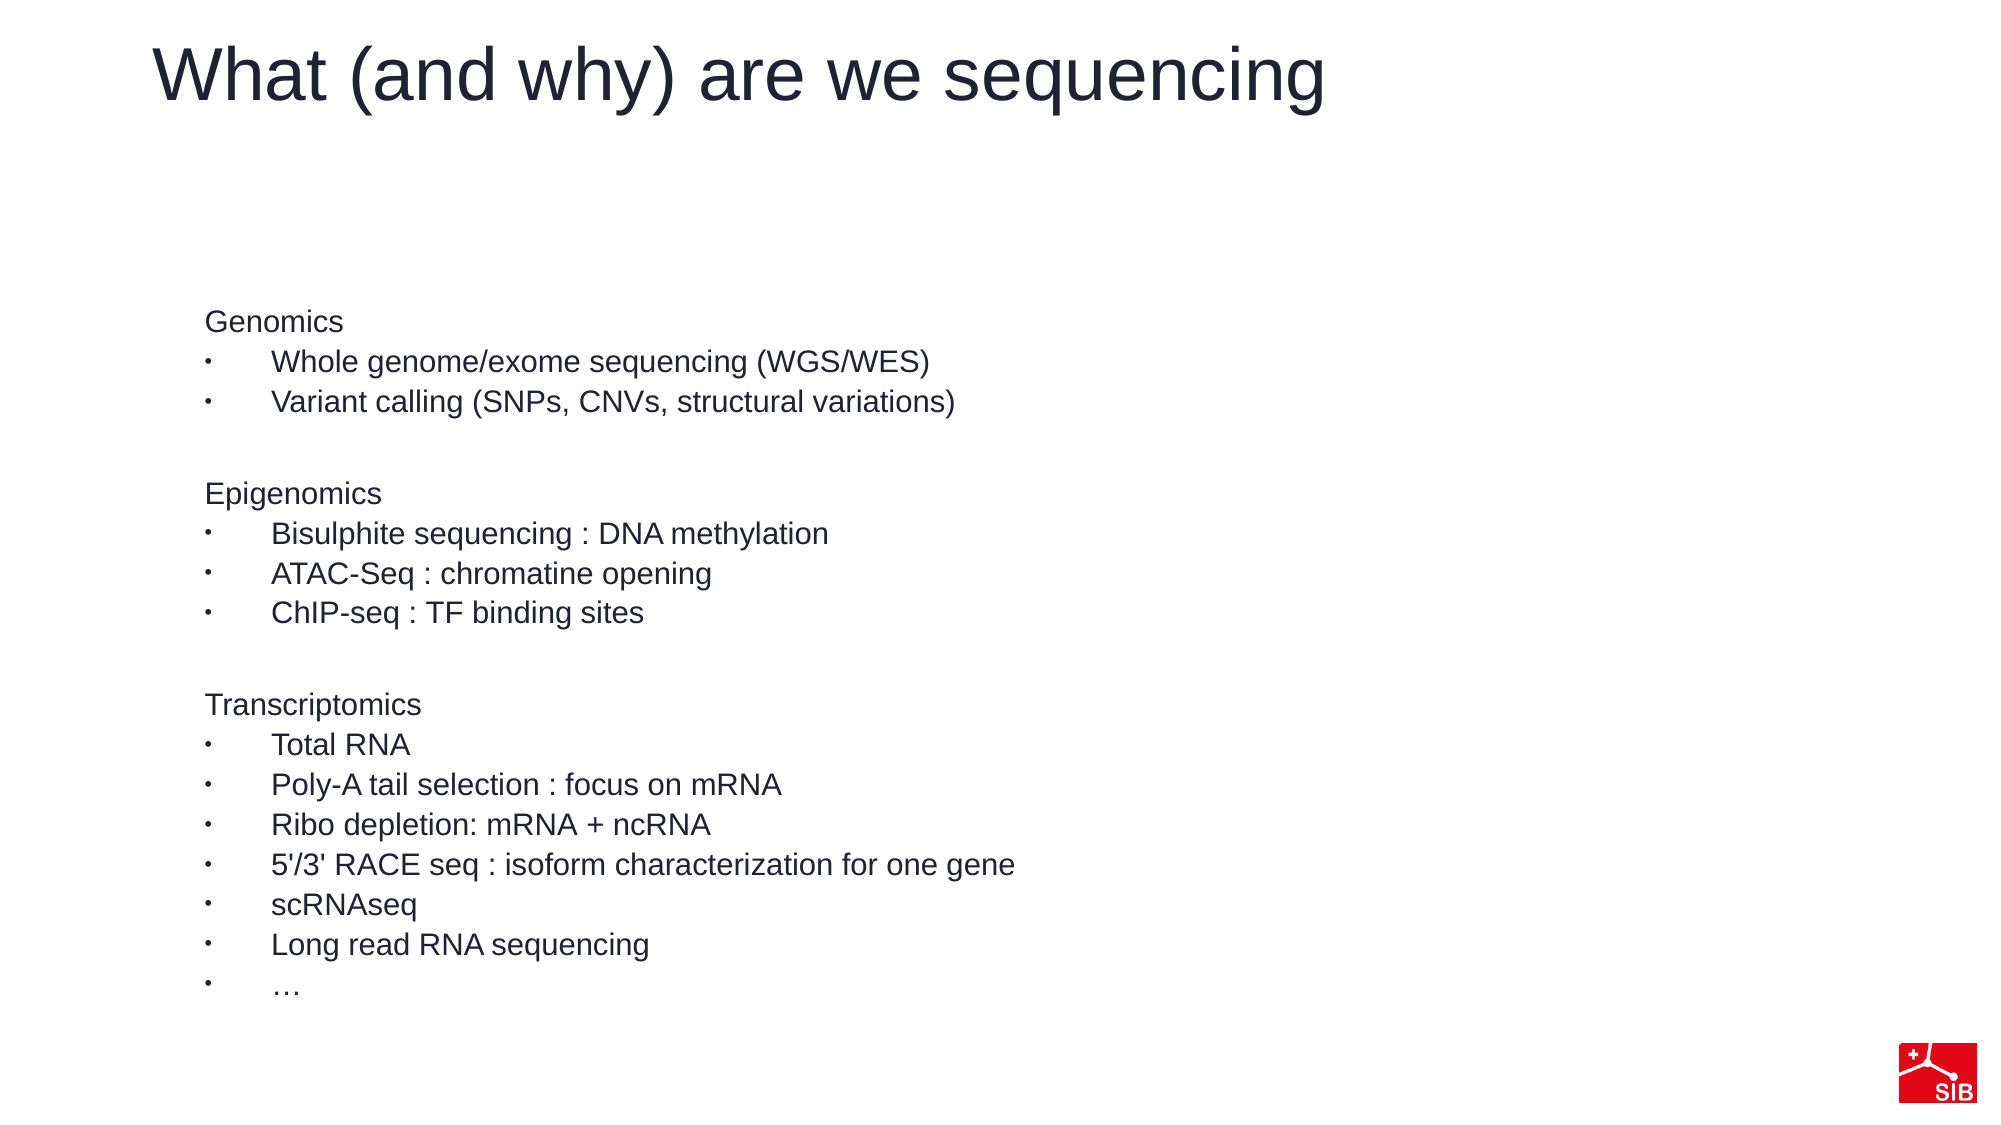

# What (and why) are we sequencing
Genomics
Whole genome/exome sequencing (WGS/WES)
Variant calling (SNPs, CNVs, structural variations)

Epigenomics
Bisulphite sequencing : DNA methylation
ATAC-Seq : chromatine opening
ChIP-seq : TF binding sites

Transcriptomics
Total RNA
Poly-A tail selection : focus on mRNA
Ribo depletion: mRNA + ncRNA
5'/3' RACE seq : isoform characterization for one gene
scRNAseq
Long read RNA sequencing
…